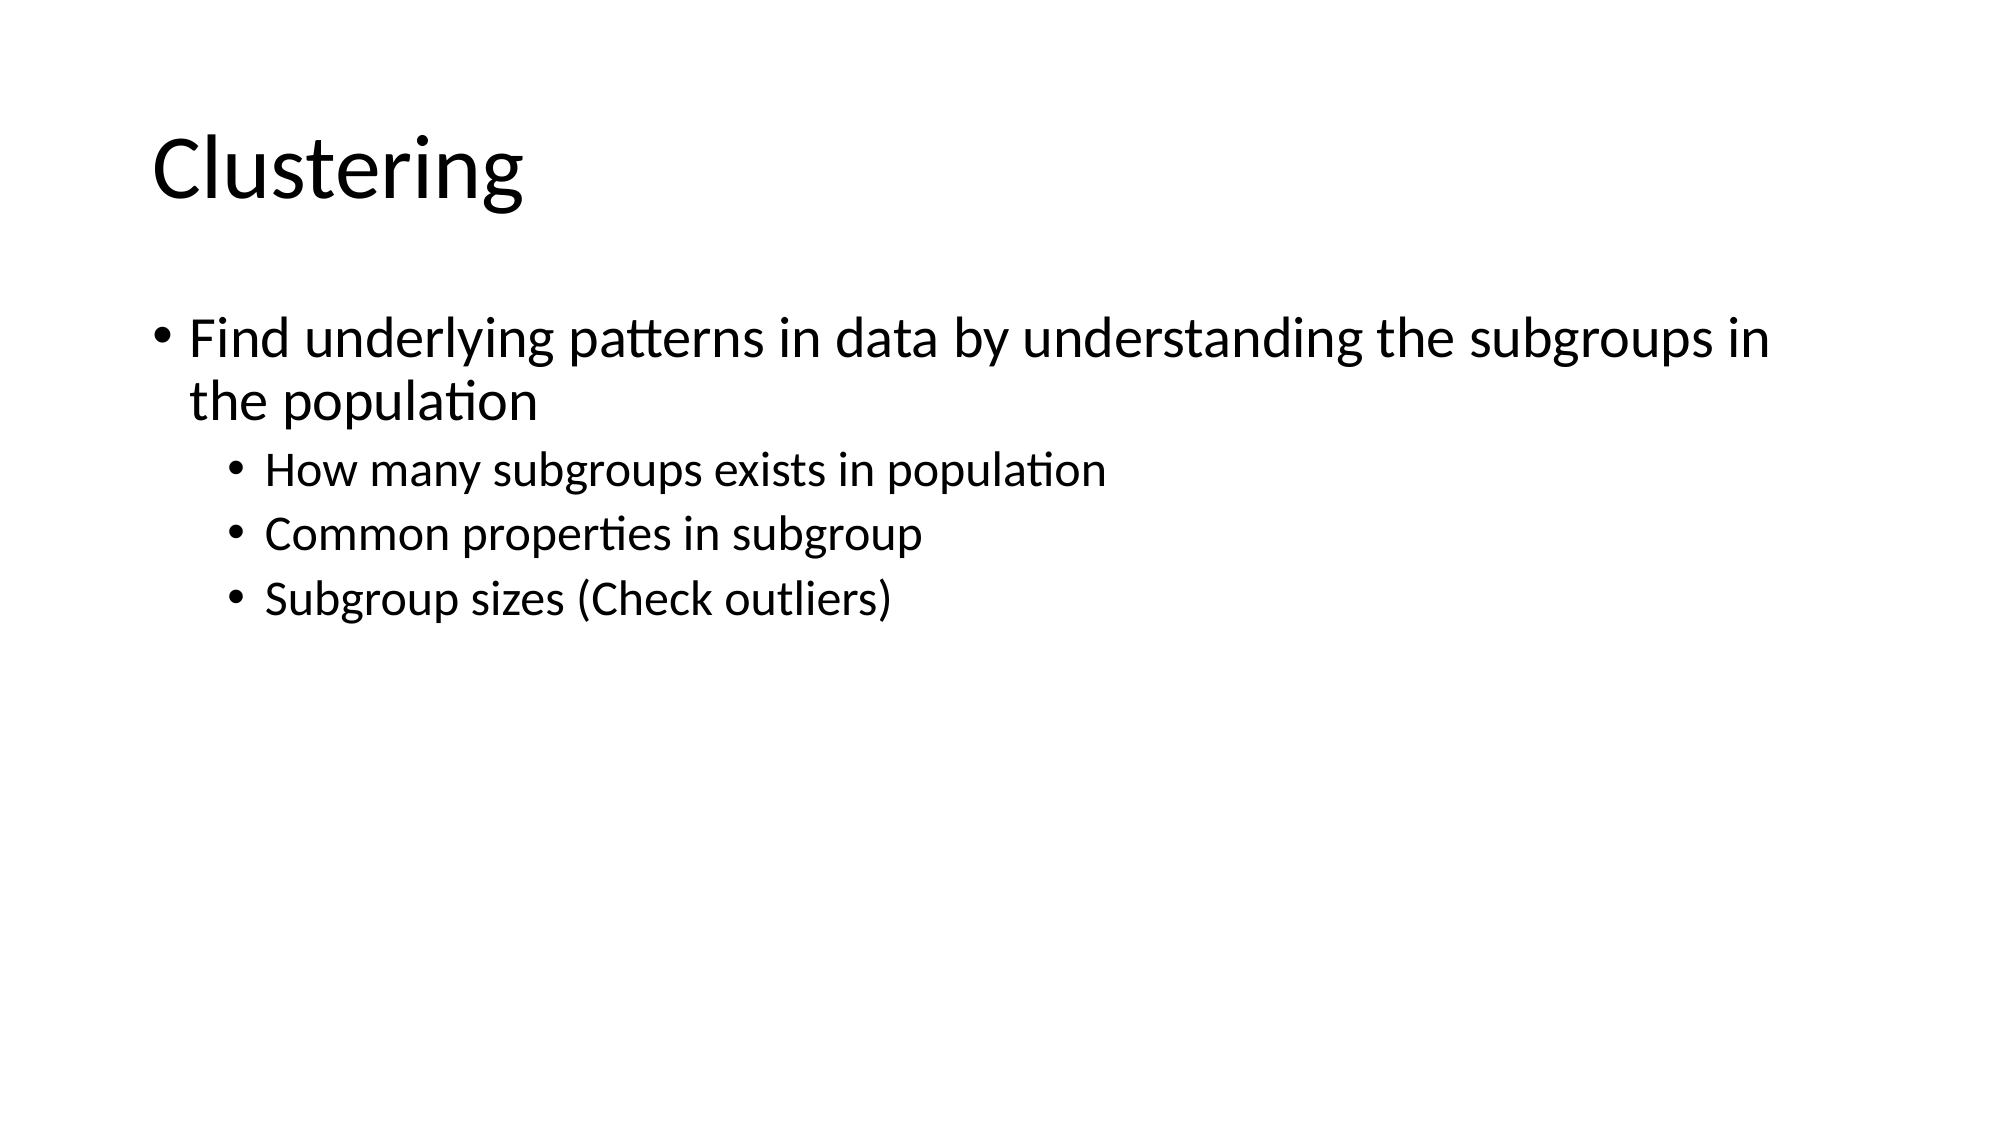

# Clustering
Find underlying patterns in data by understanding the subgroups in the population
How many subgroups exists in population
Common properties in subgroup
Subgroup sizes (Check outliers)